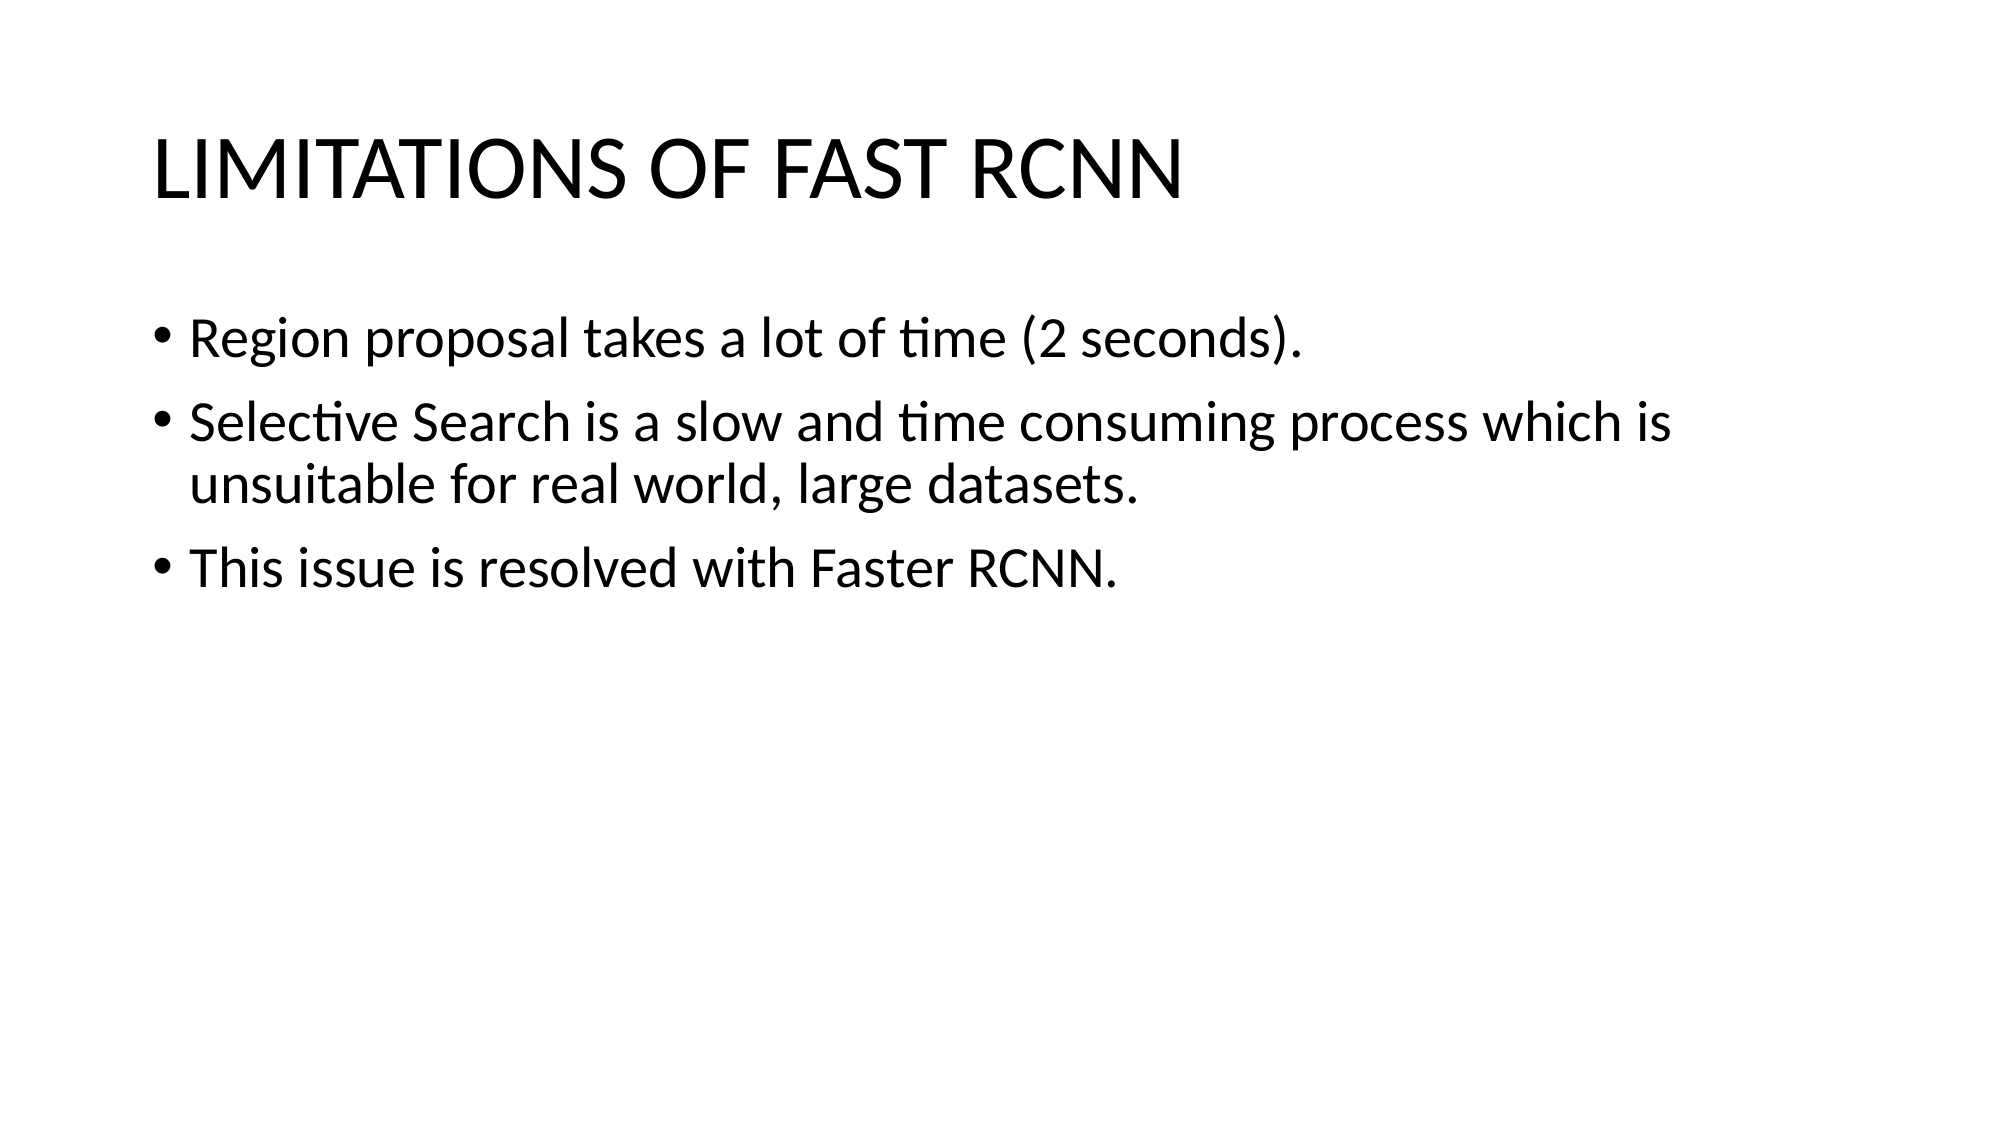

# LIMITATIONS OF FAST RCNN
Region proposal takes a lot of time (2 seconds).
Selective Search is a slow and time consuming process which is unsuitable for real world, large datasets.
This issue is resolved with Faster RCNN.